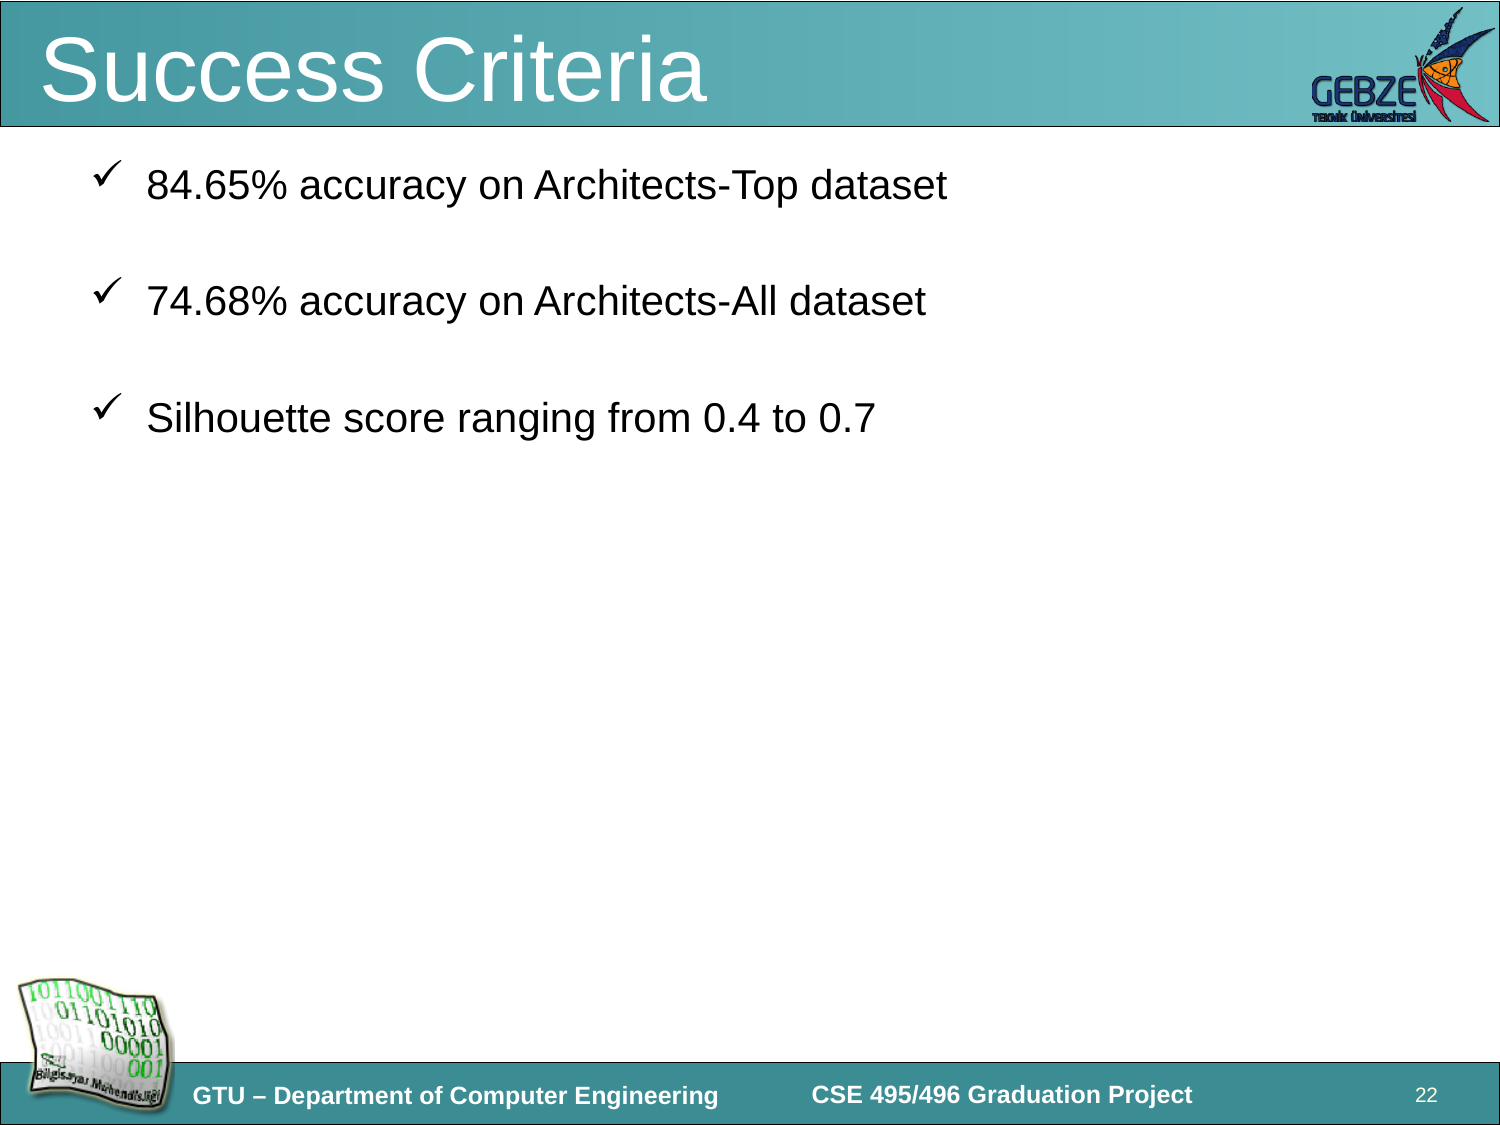

# Success Criteria
84.65% accuracy on Architects-Top dataset

74.68% accuracy on Architects-All dataset

Silhouette score ranging from 0.4 to 0.7
22